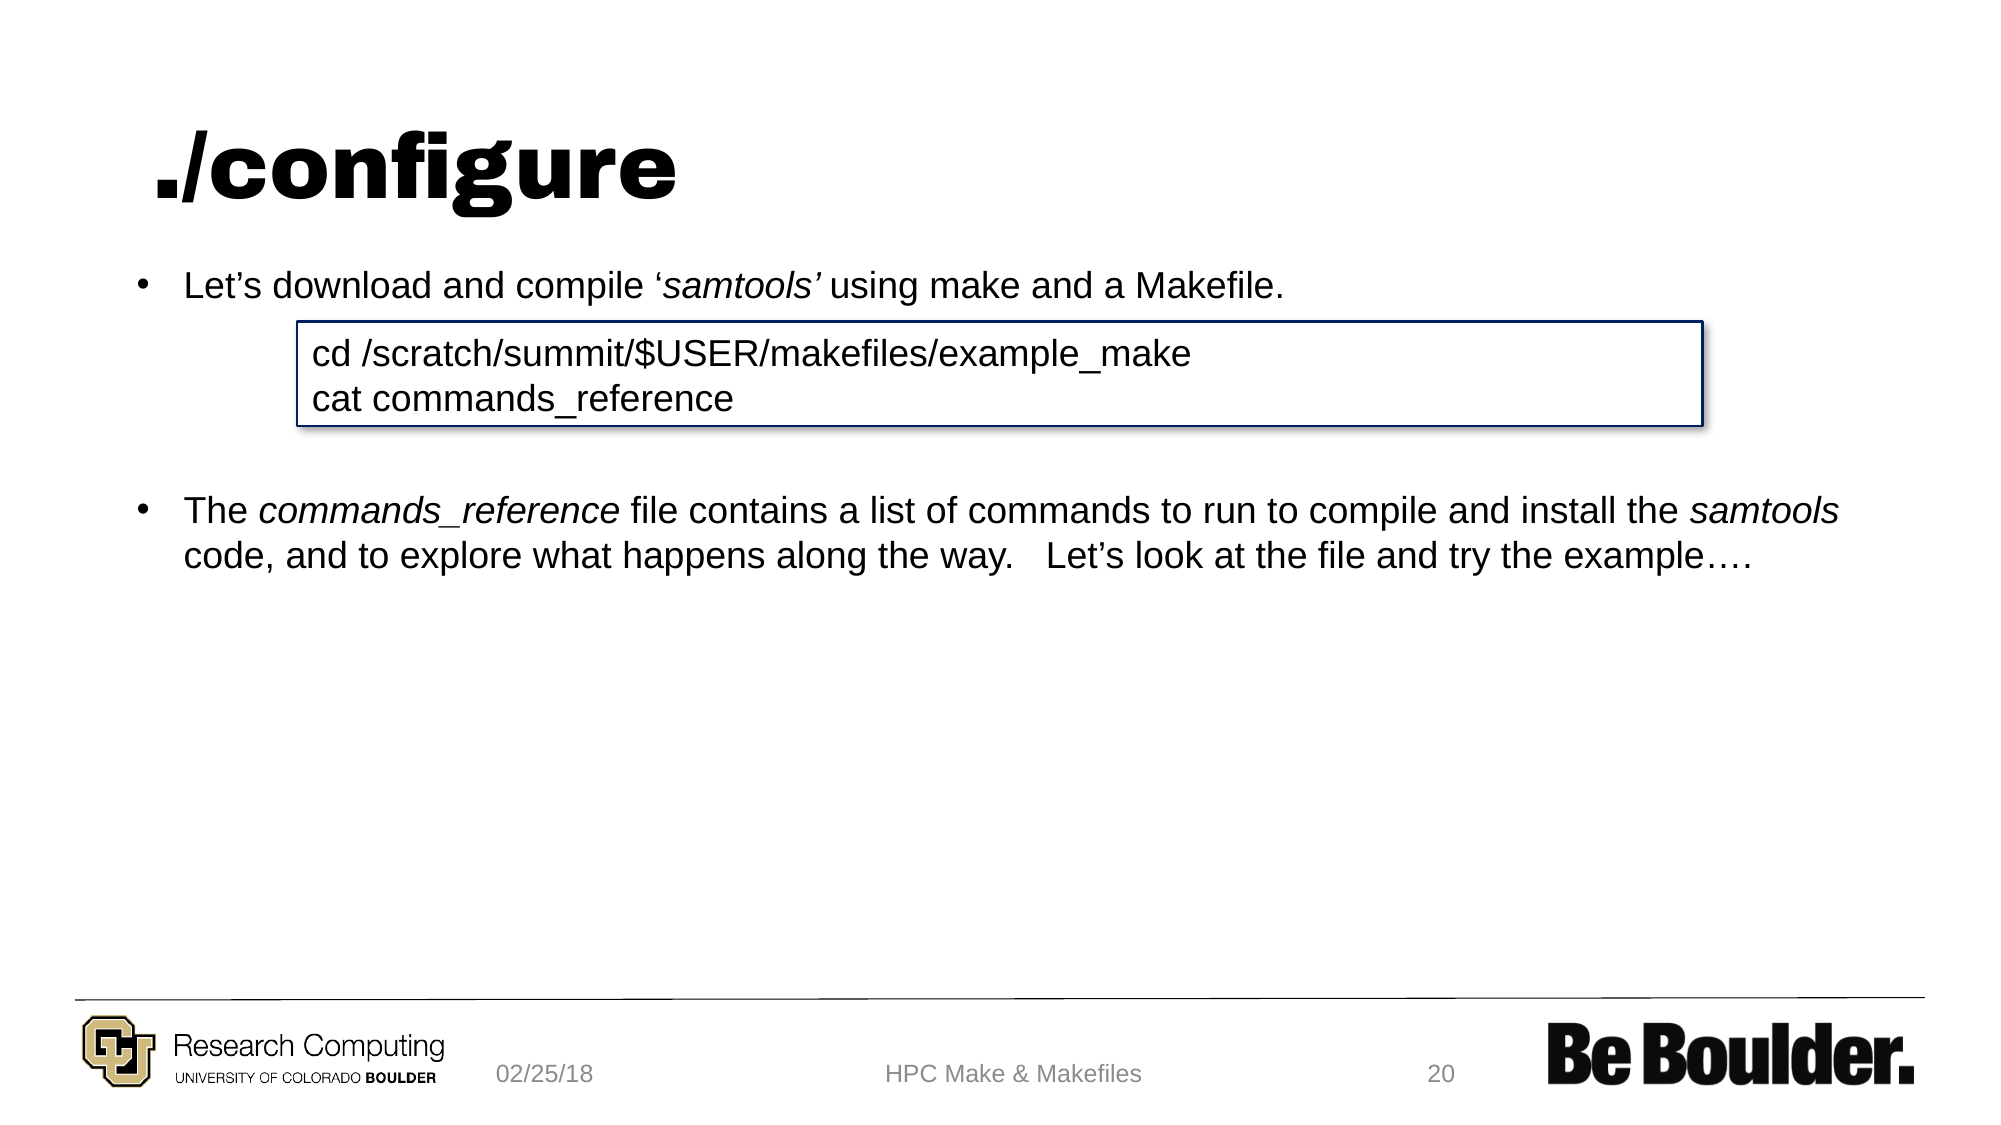

# ./configure
Let’s download and compile ‘samtools’ using make and a Makefile.

The commands_reference file contains a list of commands to run to compile and install the samtools code, and to explore what happens along the way.   Let’s look at the file and try the example….

cd /scratch/summit/$USER/makefiles/example_make
cat commands_reference
02/25/18
HPC Make & Makefiles
20